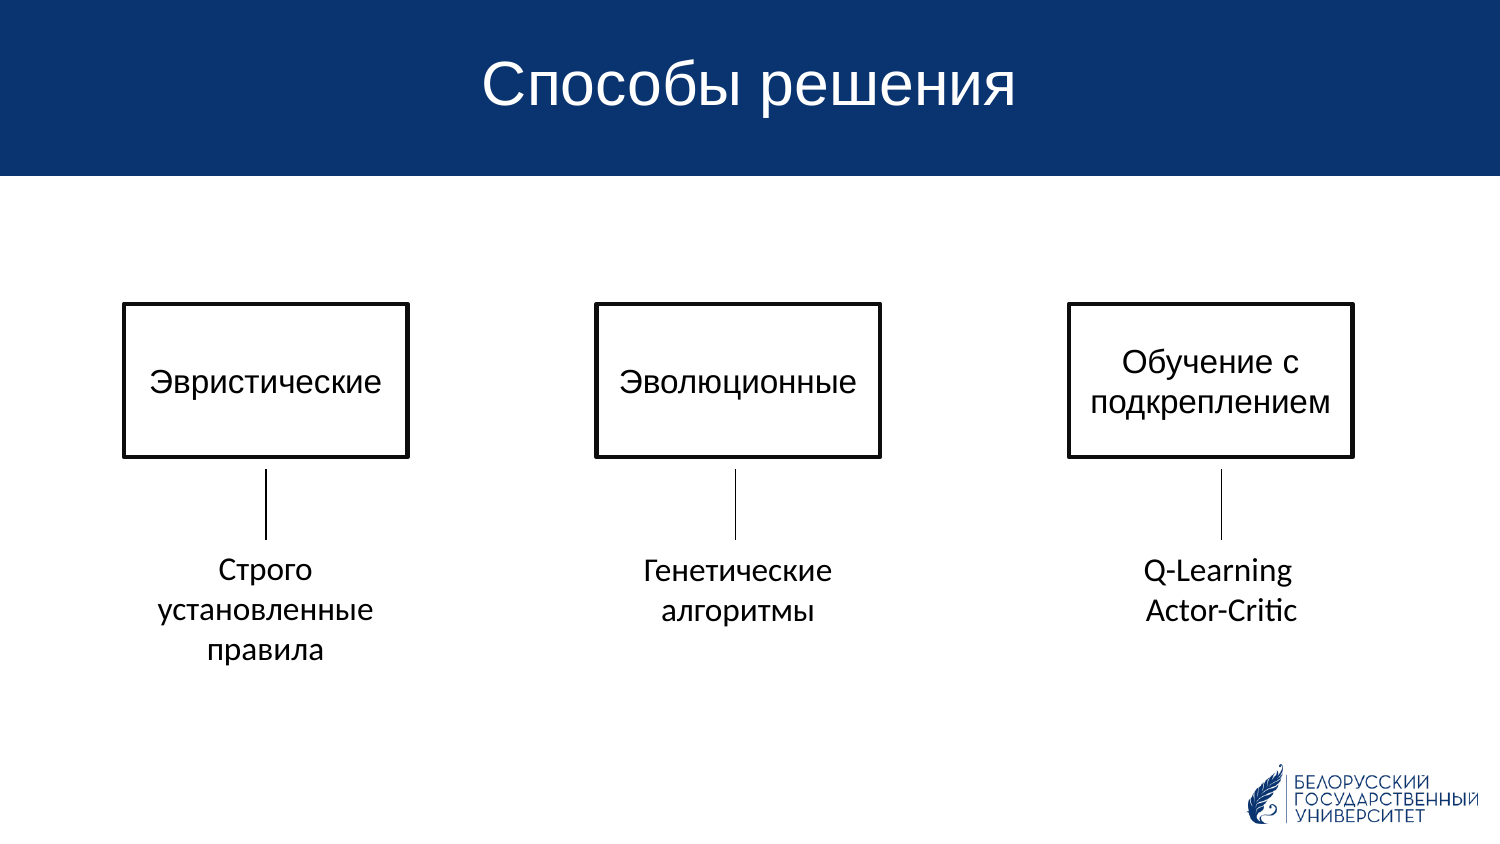

Способы решения
Эвристические
Эволюционные
Обучение с подкреплением
Строго установленные правила
Генетические алгоритмы
Q-Learning
Actor-Critic